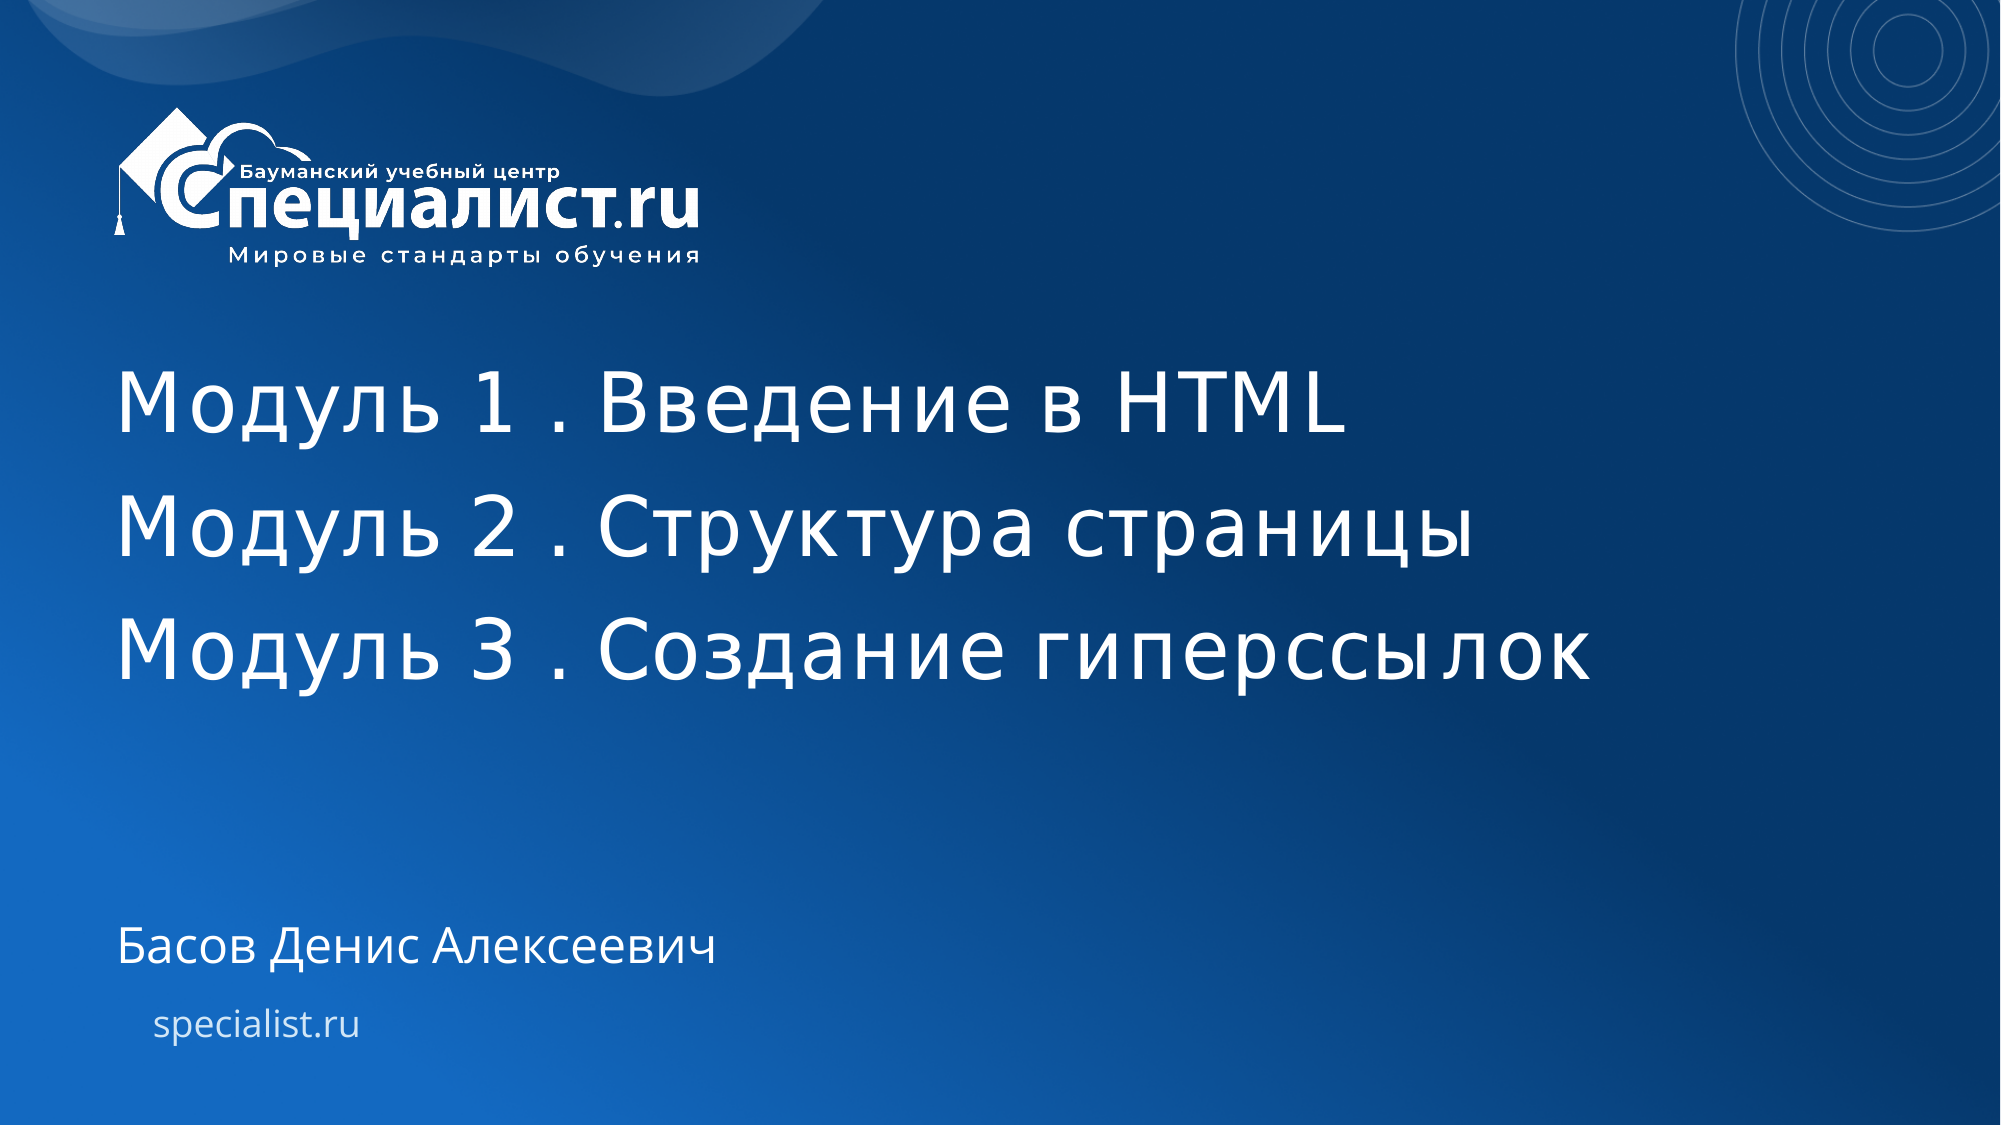

# Модуль 1 . Введение в HTML
Модуль 2 . Структура страницы
Модуль 3 . Создание гиперссылок
Басов Денис Алексеевич